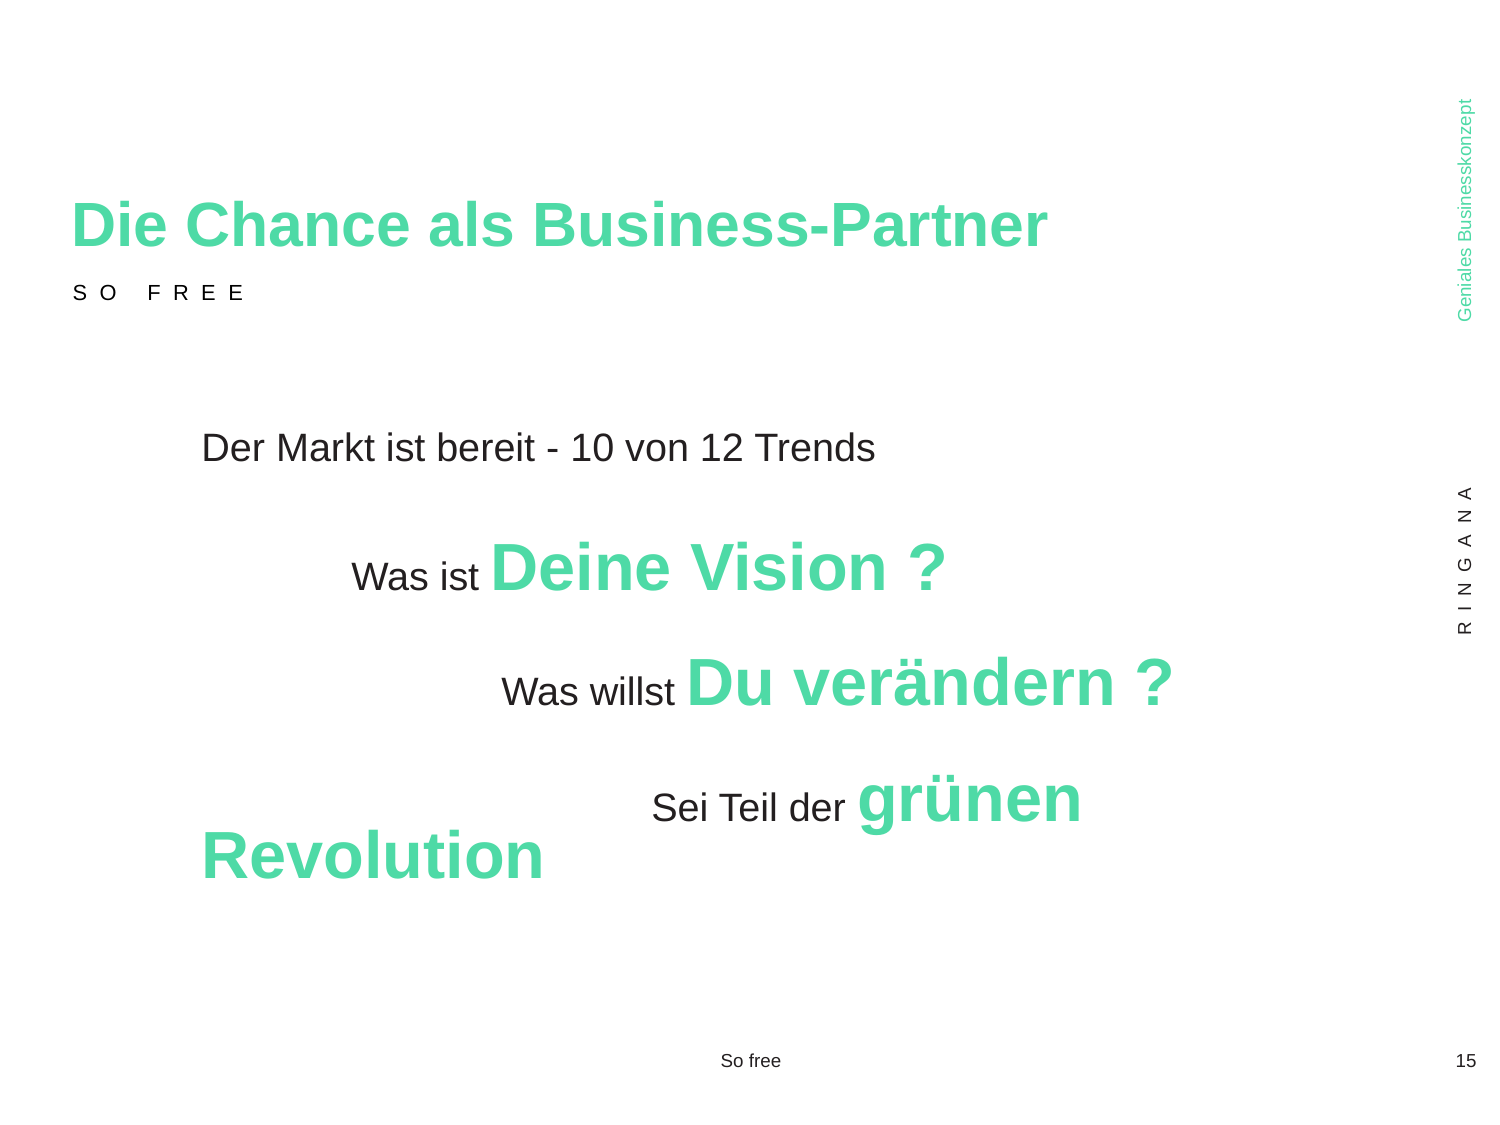

Die Chance als Business-Partner
Geniales Businesskonzept
So Free
Der Markt ist bereit - 10 von 12 Trends

		Was ist Deine Vision ?

			Was willst Du verändern ?

				Sei Teil der grünen Revolution

R  I  N  G  A  N  A
So free
15